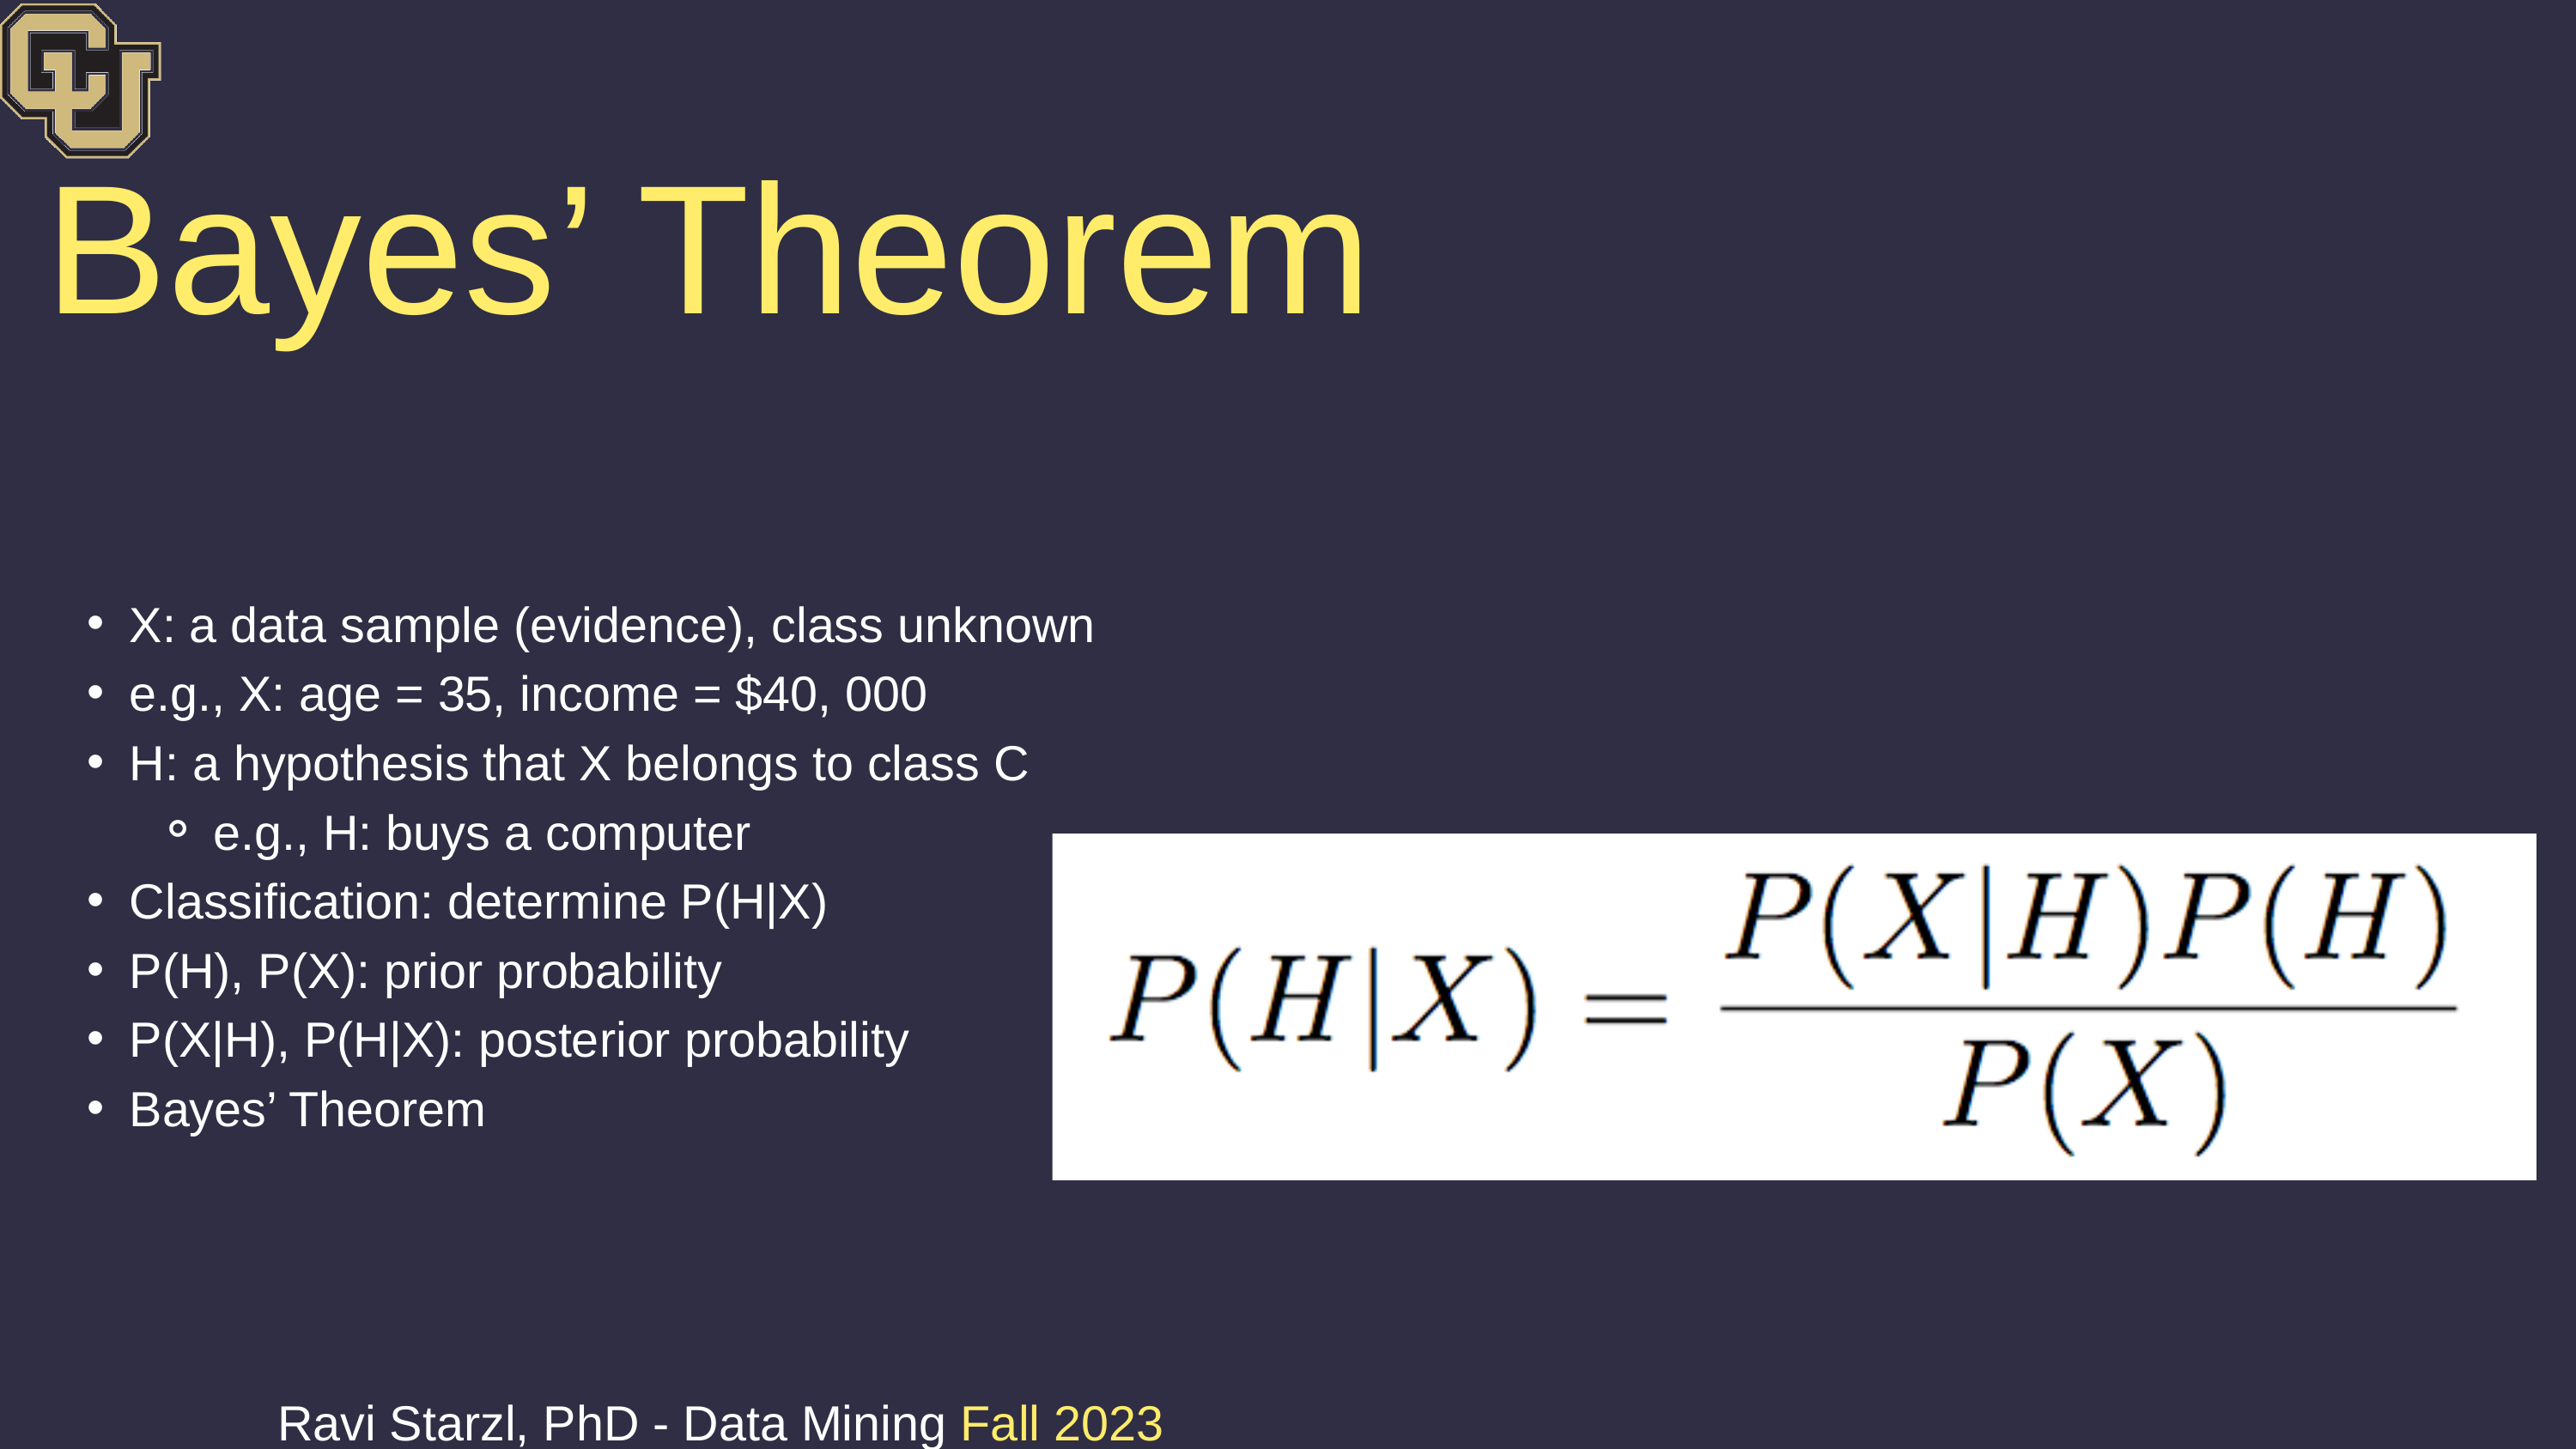

Bayes’ Theorem
X: a data sample (evidence), class unknown
e.g., X: age = 35, income = $40, 000
H: a hypothesis that X belongs to class C
e.g., H: buys a computer
Classification: determine P(H|X)
P(H), P(X): prior probability
P(X|H), P(H|X): posterior probability
Bayes’ Theorem

Ravi Starzl, PhD - Data Mining Fall 2023